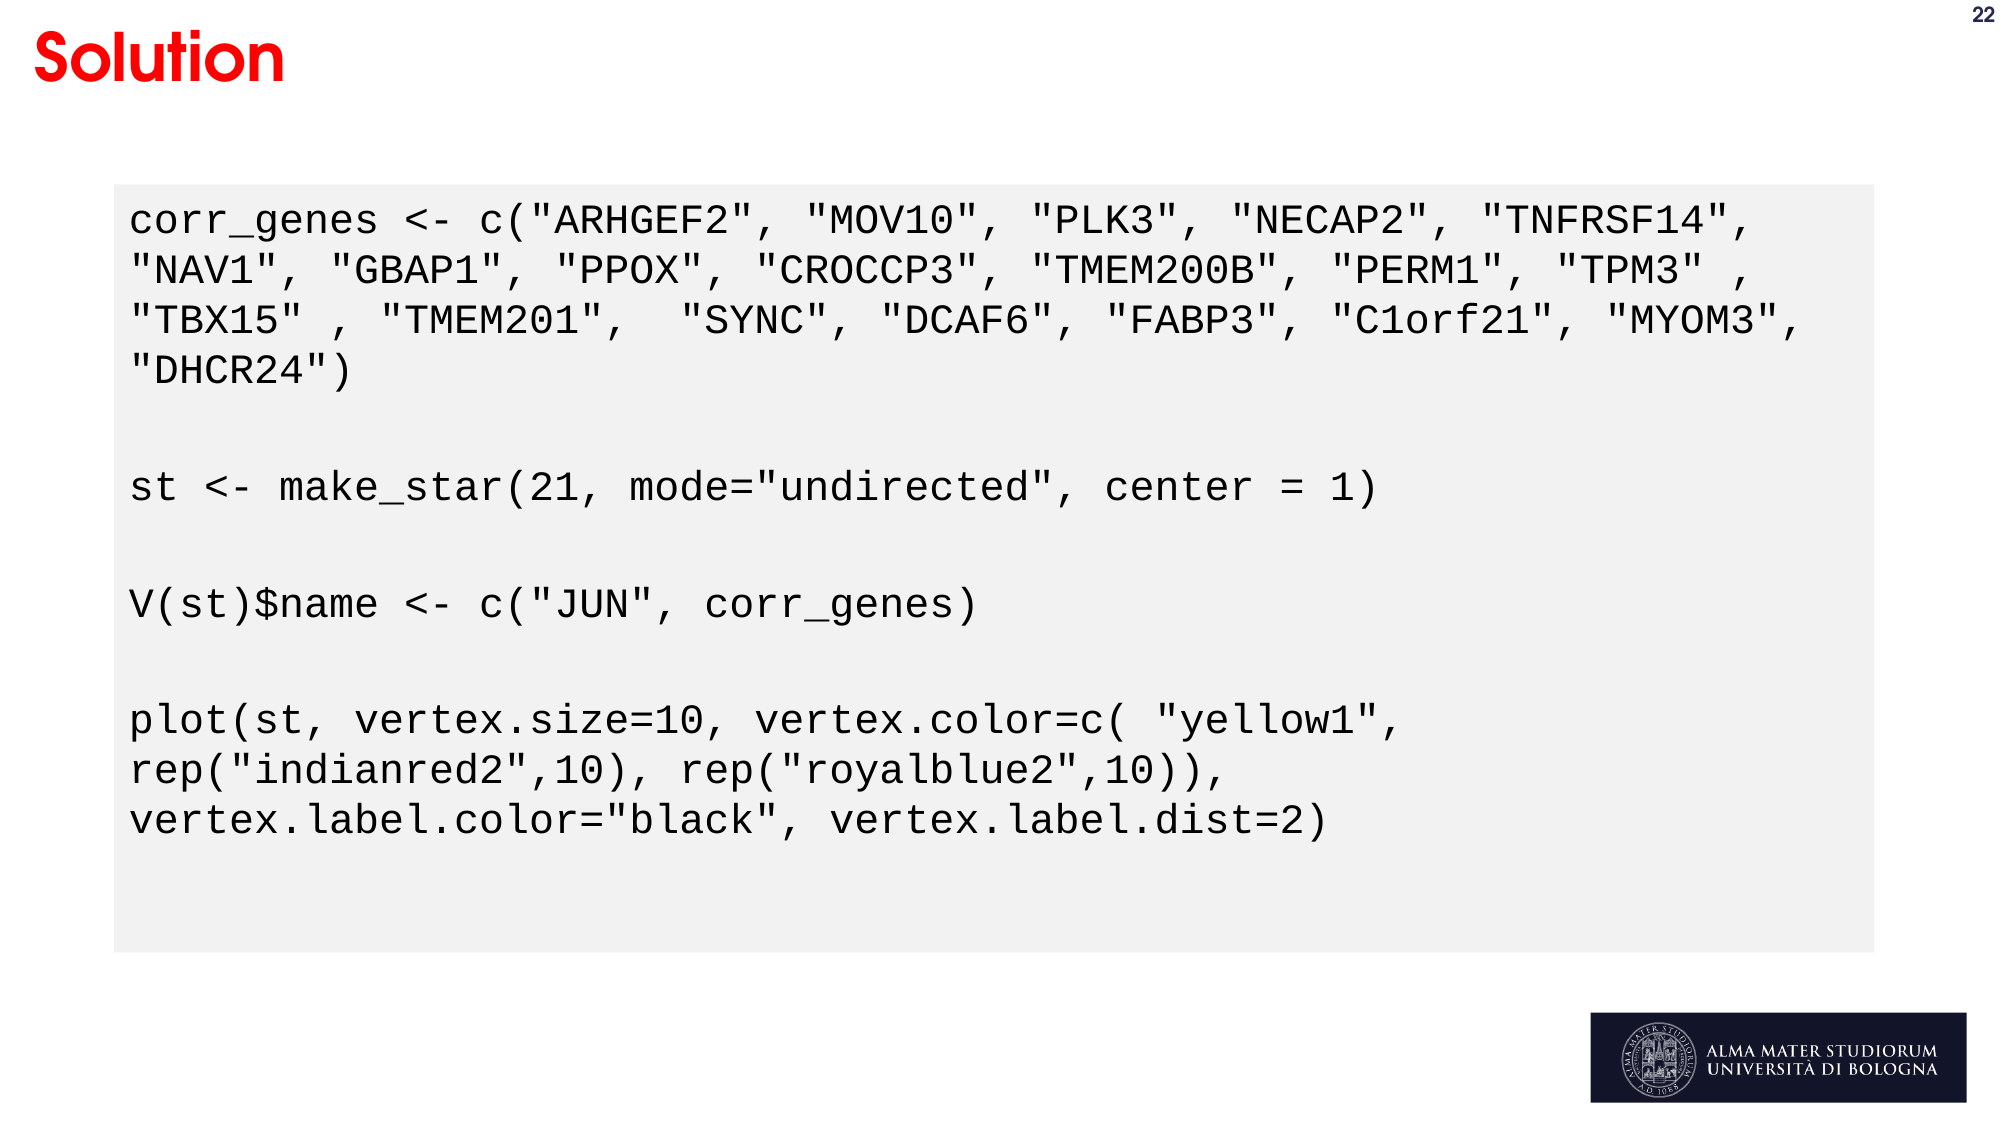

Solution
corr_genes <- c("ARHGEF2", "MOV10", "PLK3", "NECAP2", "TNFRSF14", "NAV1", "GBAP1", "PPOX", "CROCCP3", "TMEM200B", "PERM1", "TPM3" , "TBX15" , "TMEM201",  "SYNC", "DCAF6", "FABP3", "C1orf21", "MYOM3", "DHCR24")

st <- make_star(21, mode="undirected", center = 1)

V(st)$name <- c("JUN", corr_genes)

plot(st, vertex.size=10, vertex.color=c( "yellow1", rep("indianred2",10), rep("royalblue2",10)), vertex.label.color="black", vertex.label.dist=2)